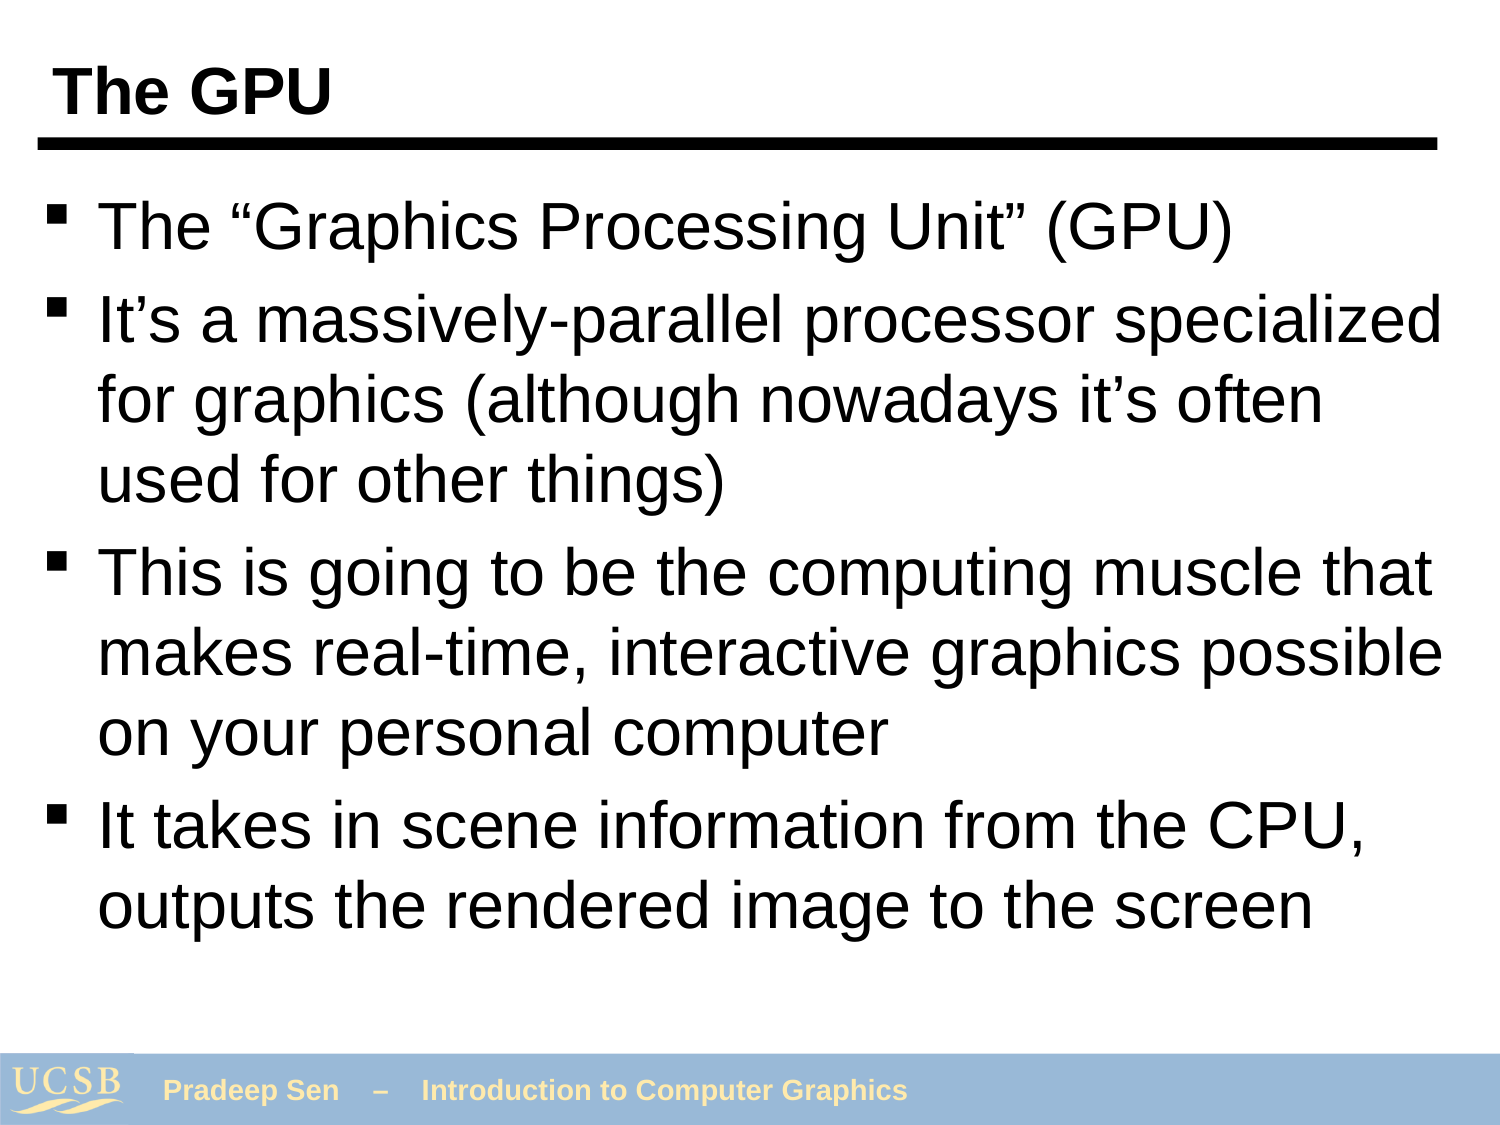

# The GPU
The “Graphics Processing Unit” (GPU)
It’s a massively-parallel processor specialized for graphics (although nowadays it’s often used for other things)
This is going to be the computing muscle that makes real-time, interactive graphics possible on your personal computer
It takes in scene information from the CPU, outputs the rendered image to the screen